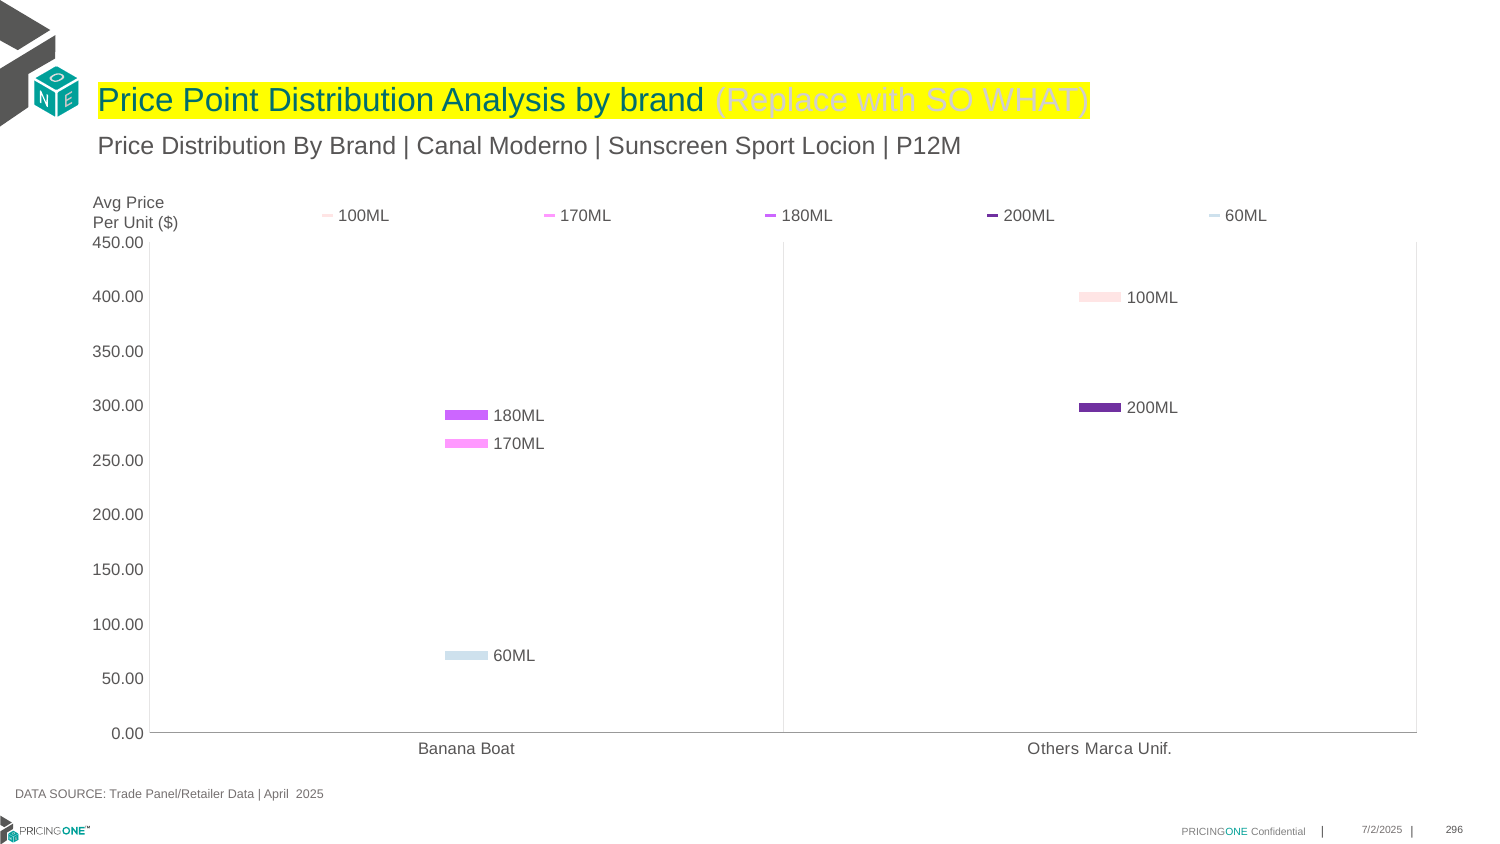

# Price Point Distribution Analysis by brand (Replace with SO WHAT)
Price Distribution By Brand | Canal Moderno | Sunscreen Sport Locion | P12M

### Chart

| Category | 100ML | 170ML | 180ML | 200ML | 60ML |
|---|---|---|---|---|---|
| Banana Boat | None | 265.4373 | 291.3735 | None | 70.865 |
| Others Marca Unif. | 399.4192 | None | None | 298.4621 | None |
Avg Price
Per Unit ($)
DATA SOURCE: Trade Panel/Retailer Data | April  2025
7/2/2025
296